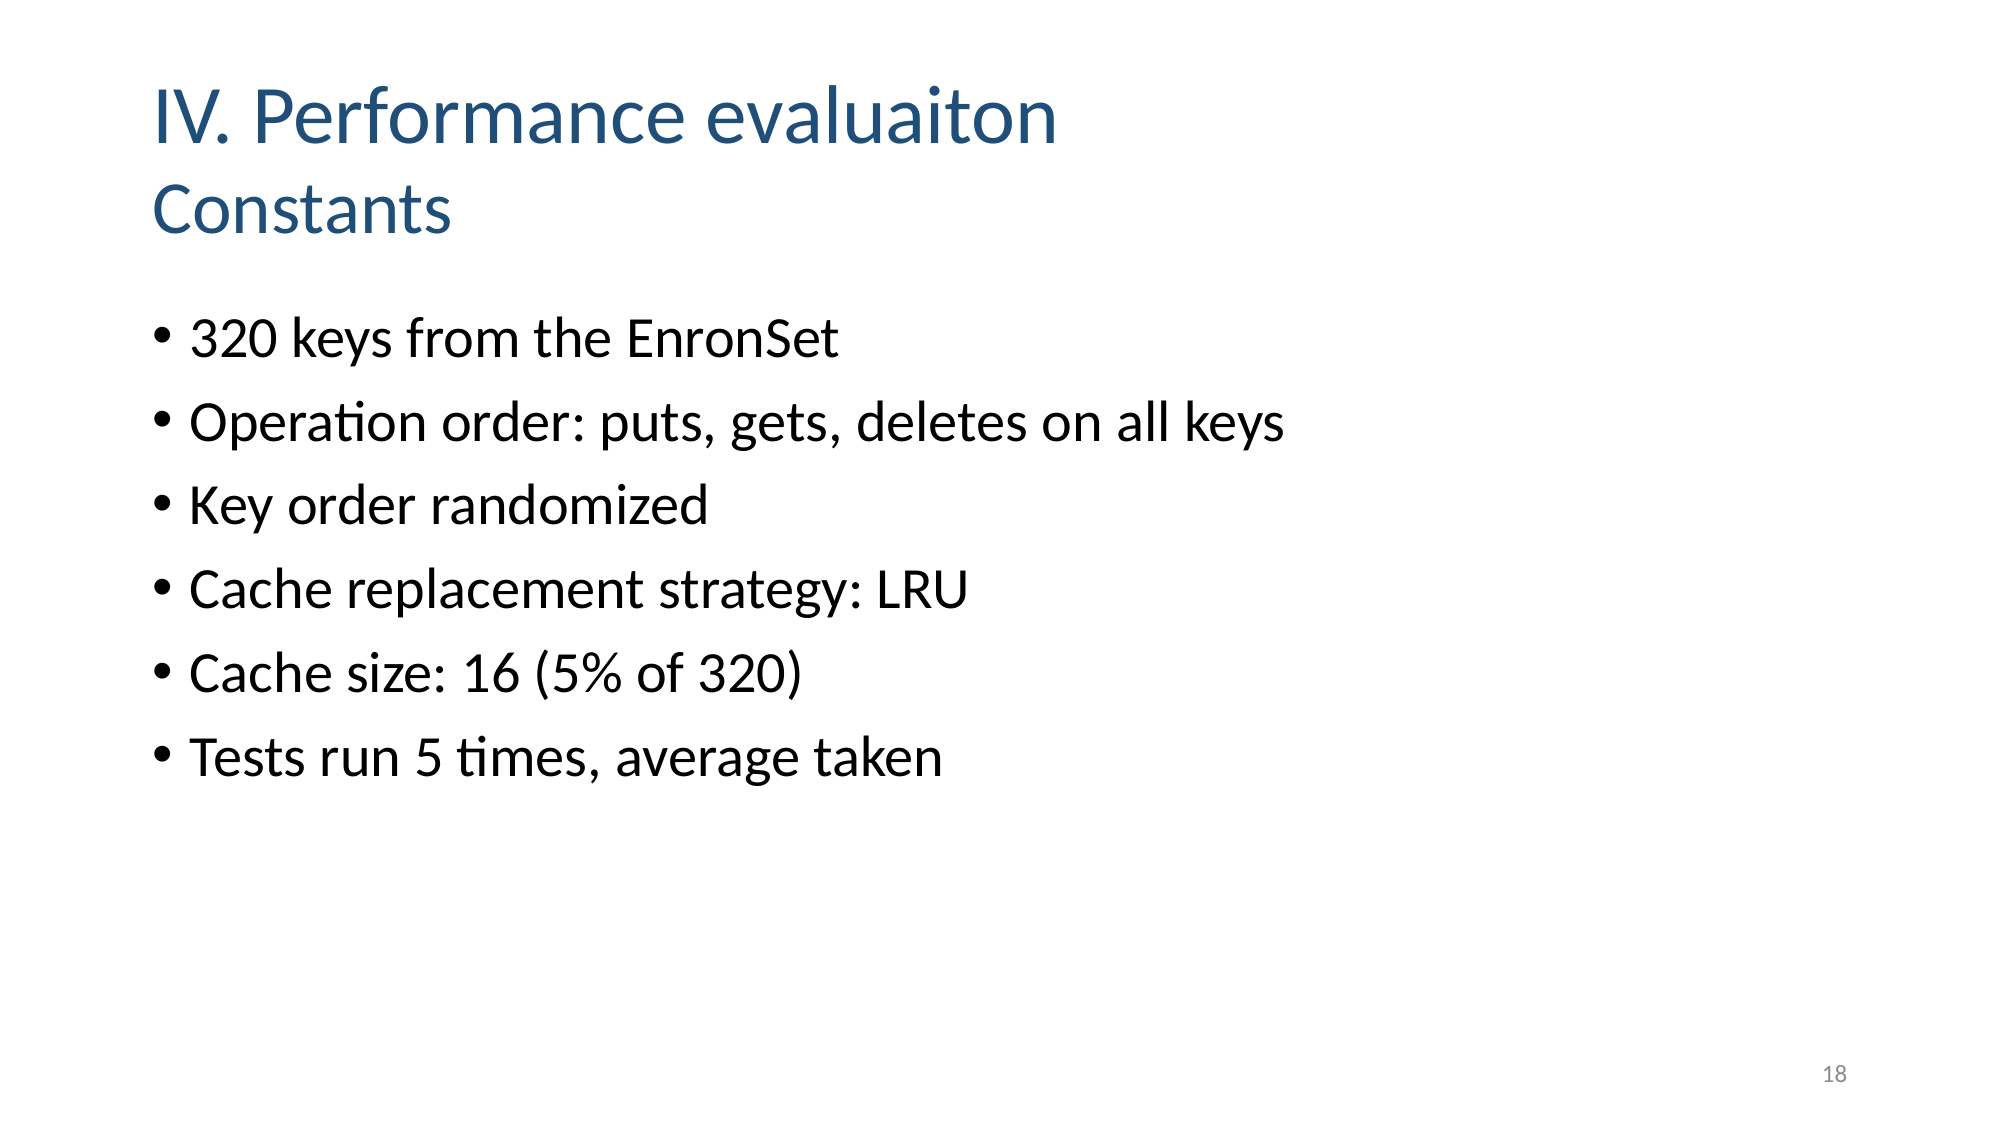

IV. Performance evaluaiton
Constants
320 keys from the EnronSet
Operation order: puts, gets, deletes on all keys
Key order randomized
Cache replacement strategy: LRU
Cache size: 16 (5% of 320)
Tests run 5 times, average taken

18